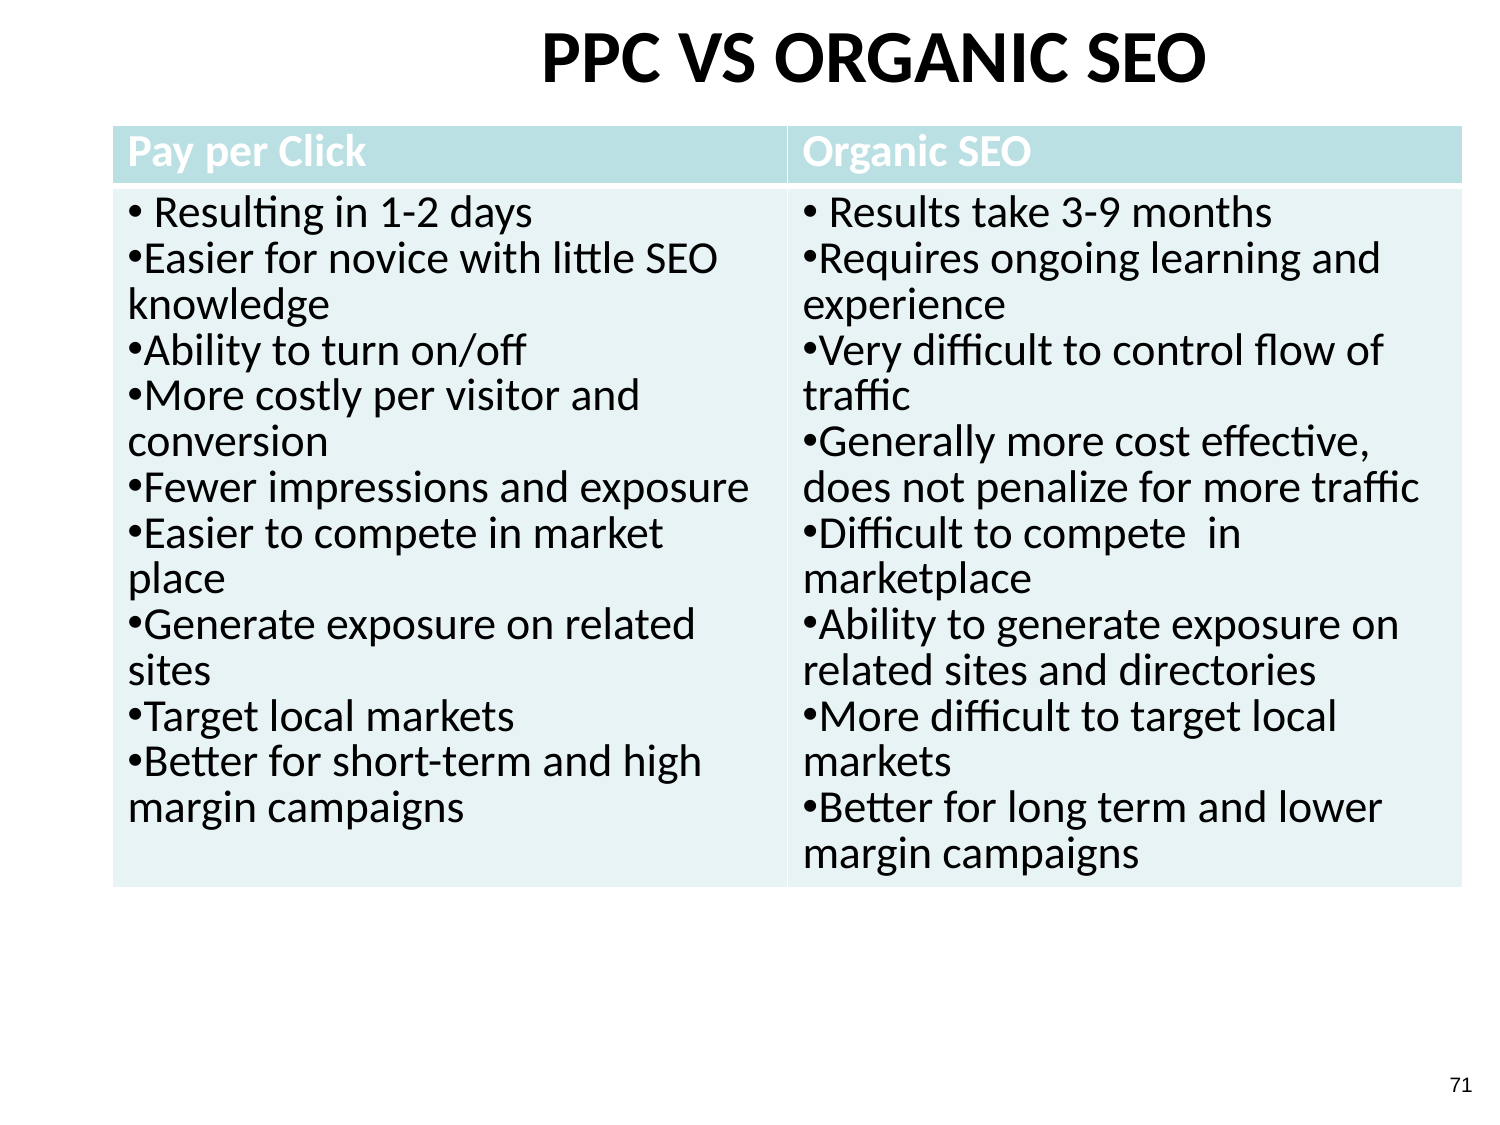

# PPC vs Organic SEO
| Pay per Click | Organic SEO |
| --- | --- |
| Resulting in 1-2 days Easier for novice with little SEO knowledge Ability to turn on/off More costly per visitor and conversion Fewer impressions and exposure Easier to compete in market place Generate exposure on related sites Target local markets Better for short-term and high margin campaigns | Results take 3-9 months Requires ongoing learning and experience Very difficult to control flow of traffic Generally more cost effective, does not penalize for more traffic Difficult to compete in marketplace Ability to generate exposure on related sites and directories More difficult to target local markets Better for long term and lower margin campaigns |
71